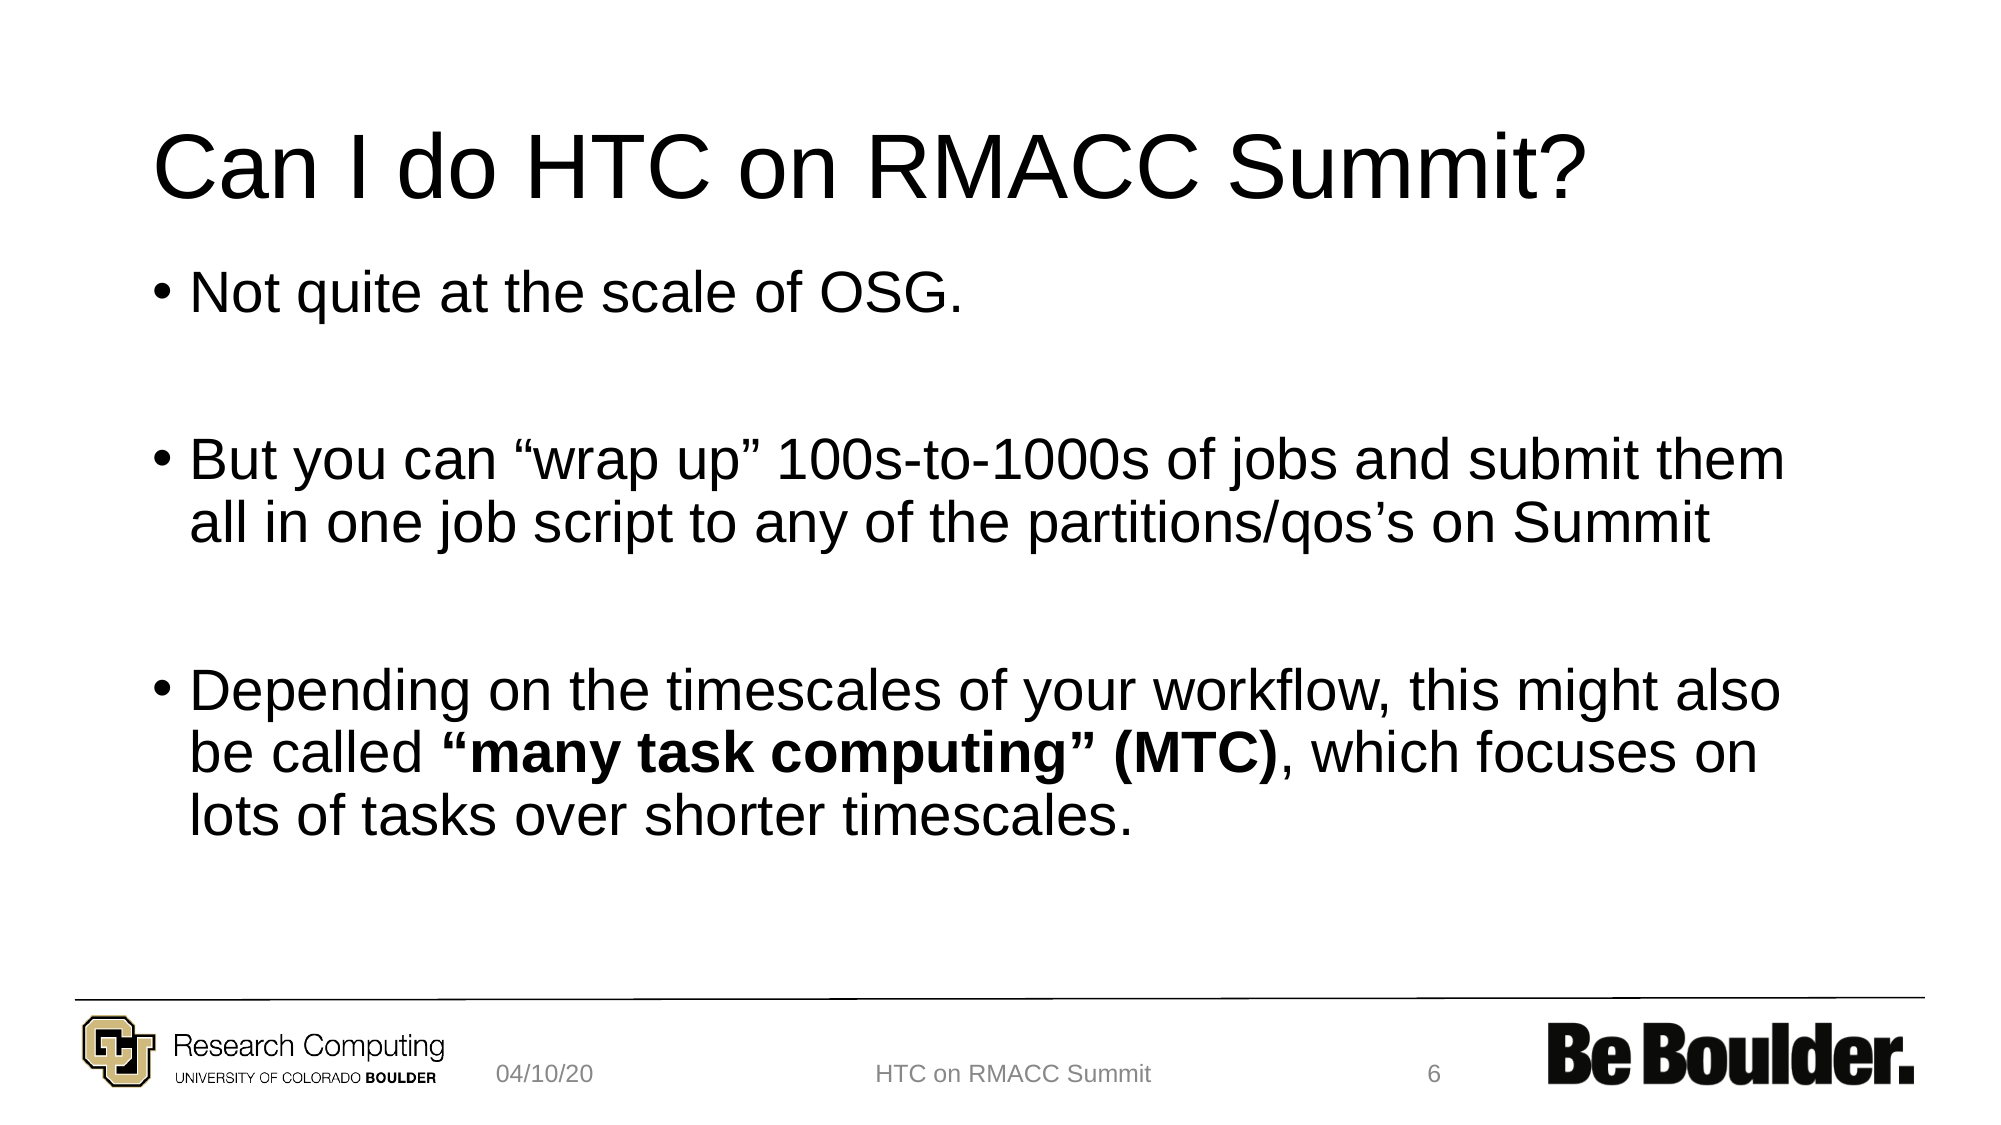

# Can I do HTC on RMACC Summit?
Not quite at the scale of OSG.

But you can “wrap up” 100s-to-1000s of jobs and submit them all in one job script to any of the partitions/qos’s on Summit

Depending on the timescales of your workflow, this might also be called “many task computing” (MTC), which focuses on lots of tasks over shorter timescales.

04/10/20
HTC on RMACC Summit
6